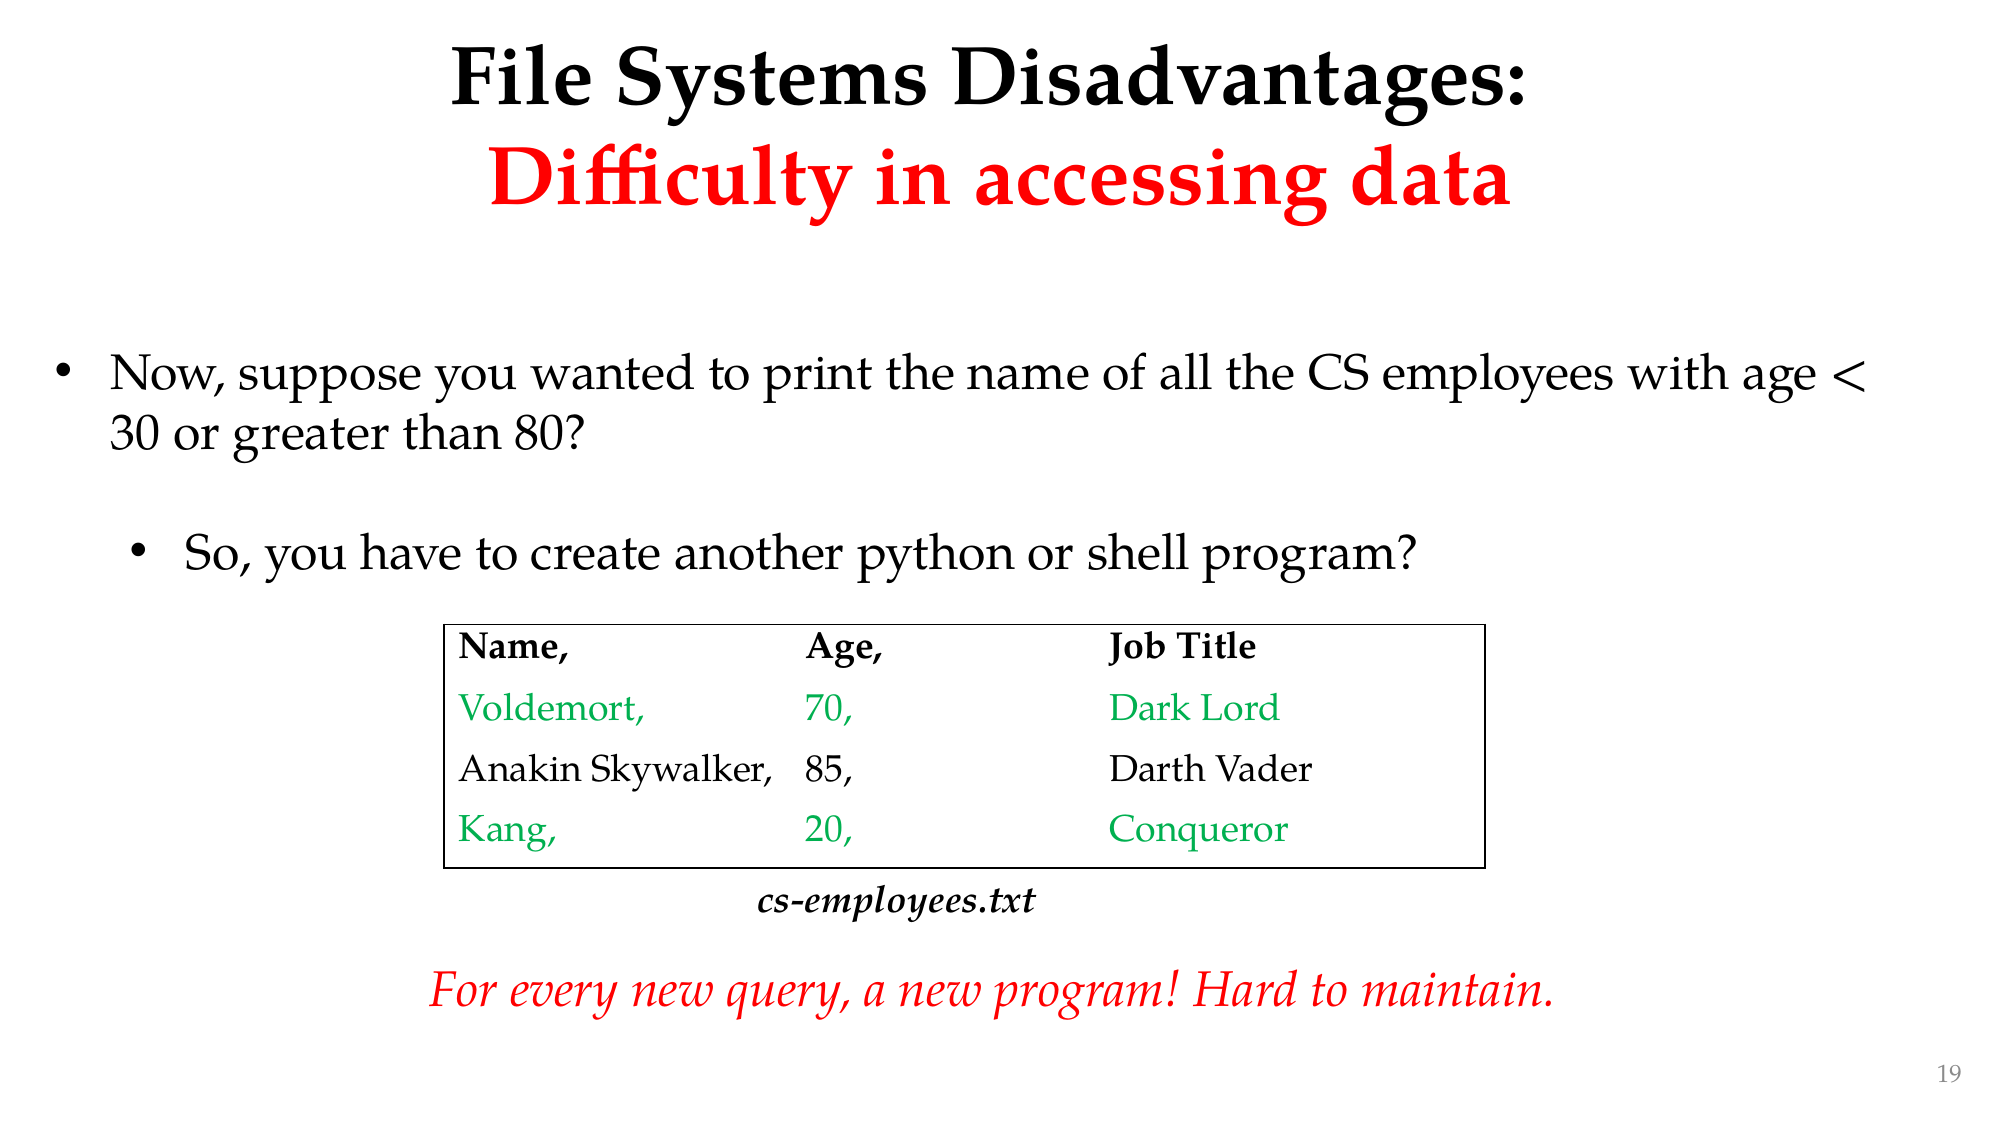

# File Systems Disadvantages: Difficulty in accessing data
Now, suppose you wanted to print the name of all the CS employees with age < 30 or greater than 80?

So, you have to create another python or shell program?
| Name, | Age, | Job Title |
| --- | --- | --- |
| Voldemort, | 70, | Dark Lord |
| Anakin Skywalker, | 85, | Darth Vader |
| Kang, | 20, | Conqueror |
cs-employees.txt
For every new query, a new program! Hard to maintain.

19